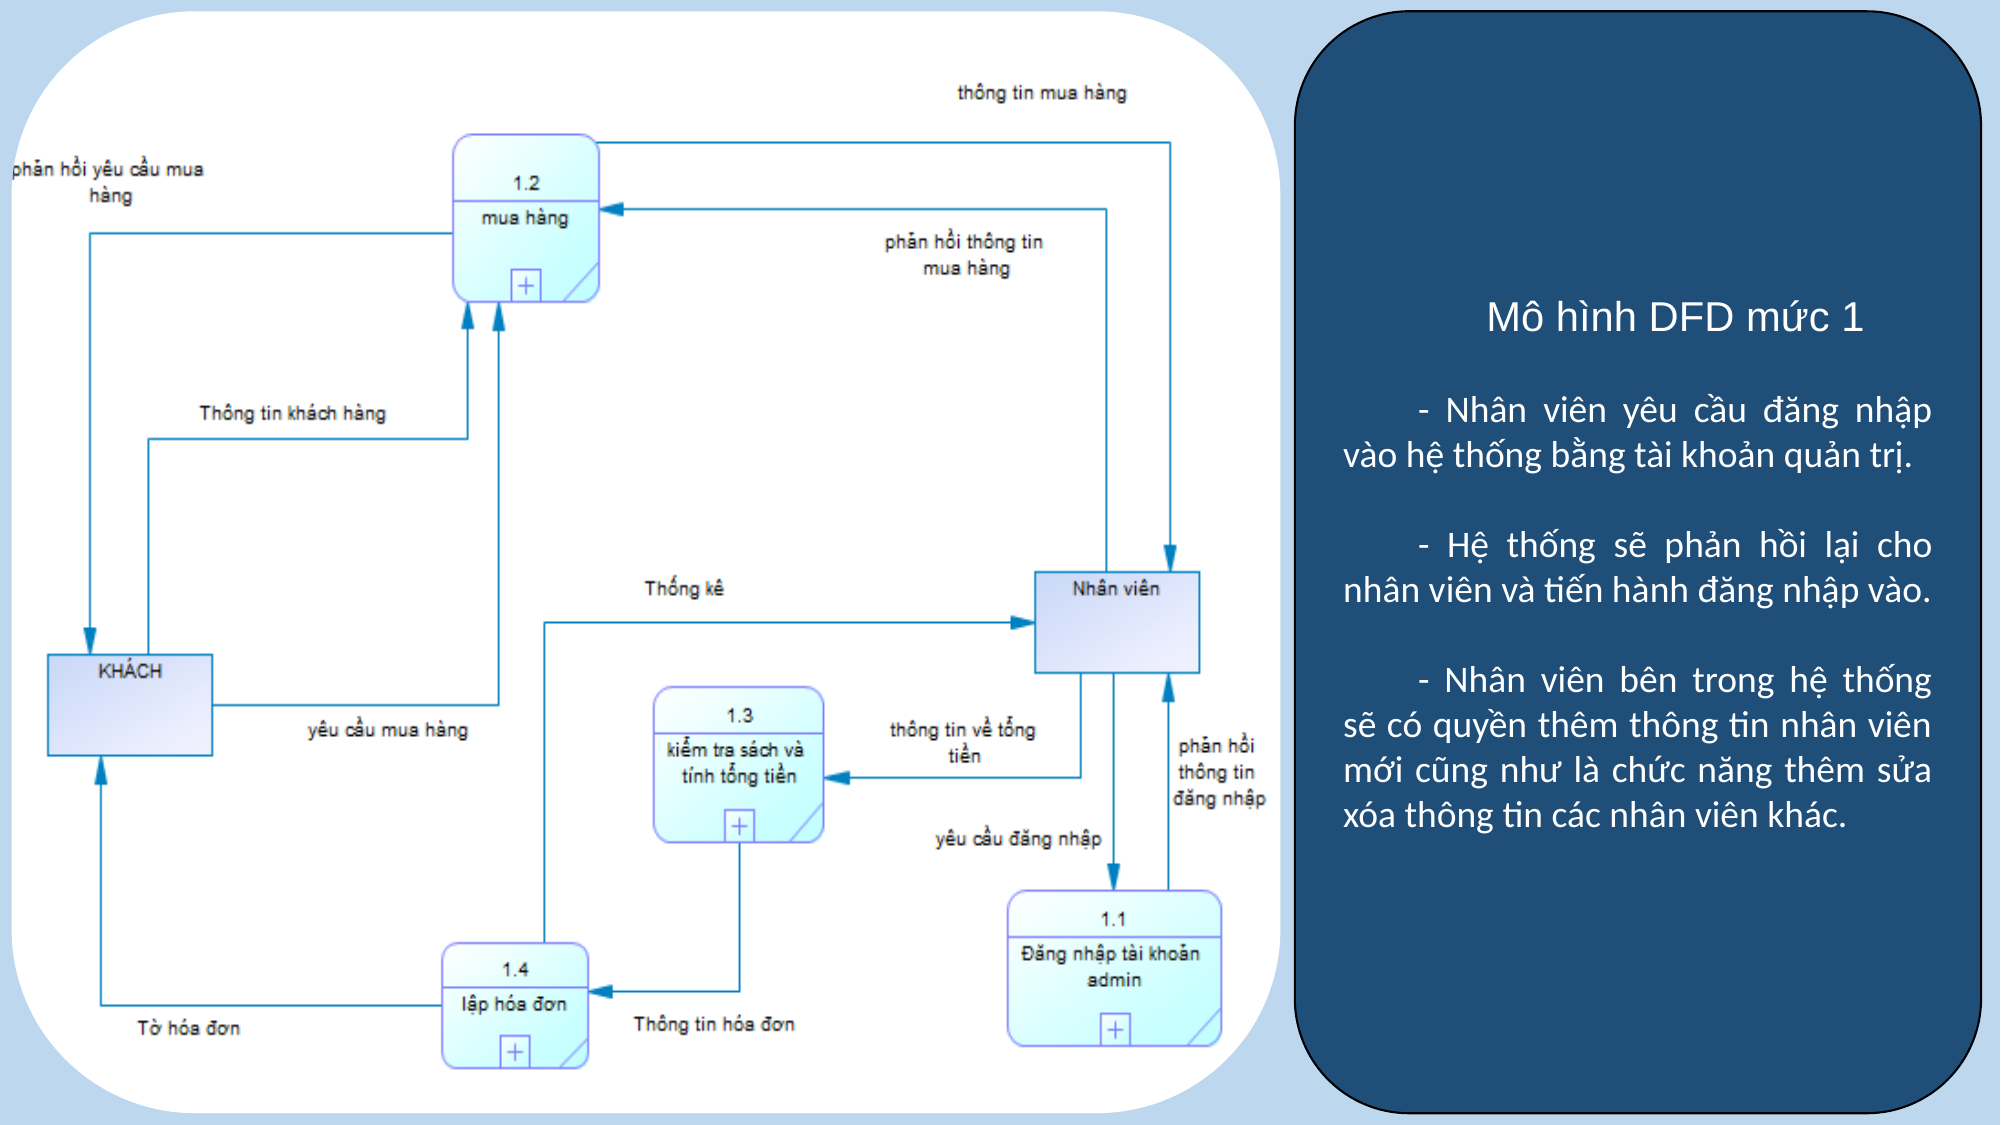

Mô hình DFD mức 1

- Nhân viên yêu cầu đăng nhập vào hệ thống bằng tài khoản quản trị.

- Hệ thống sẽ phản hồi lại cho nhân viên và tiến hành đăng nhập vào.

- Nhân viên bên trong hệ thống sẽ có quyền thêm thông tin nhân viên mới cũng như là chức năng thêm sửa xóa thông tin các nhân viên khác.